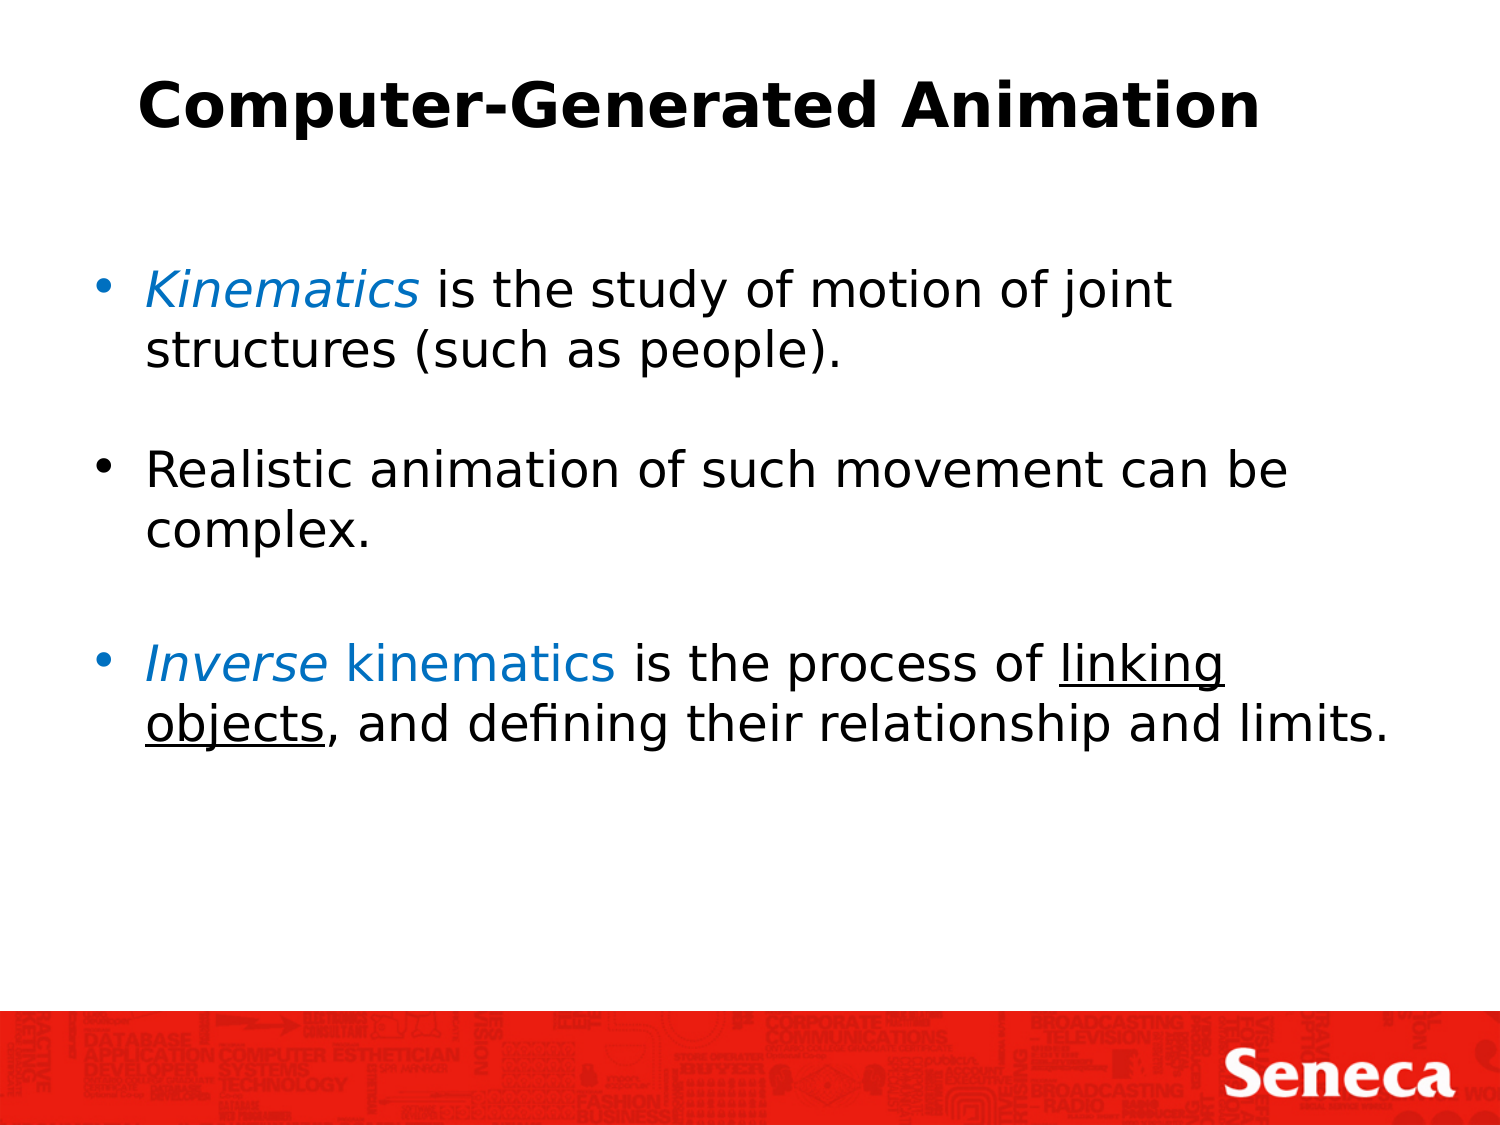

Computer-Generated Animation
Kinematics is the study of motion of joint structures (such as people).

Realistic animation of such movement can be complex.

Inverse kinematics is the process of linking objects, and defining their relationship and limits.